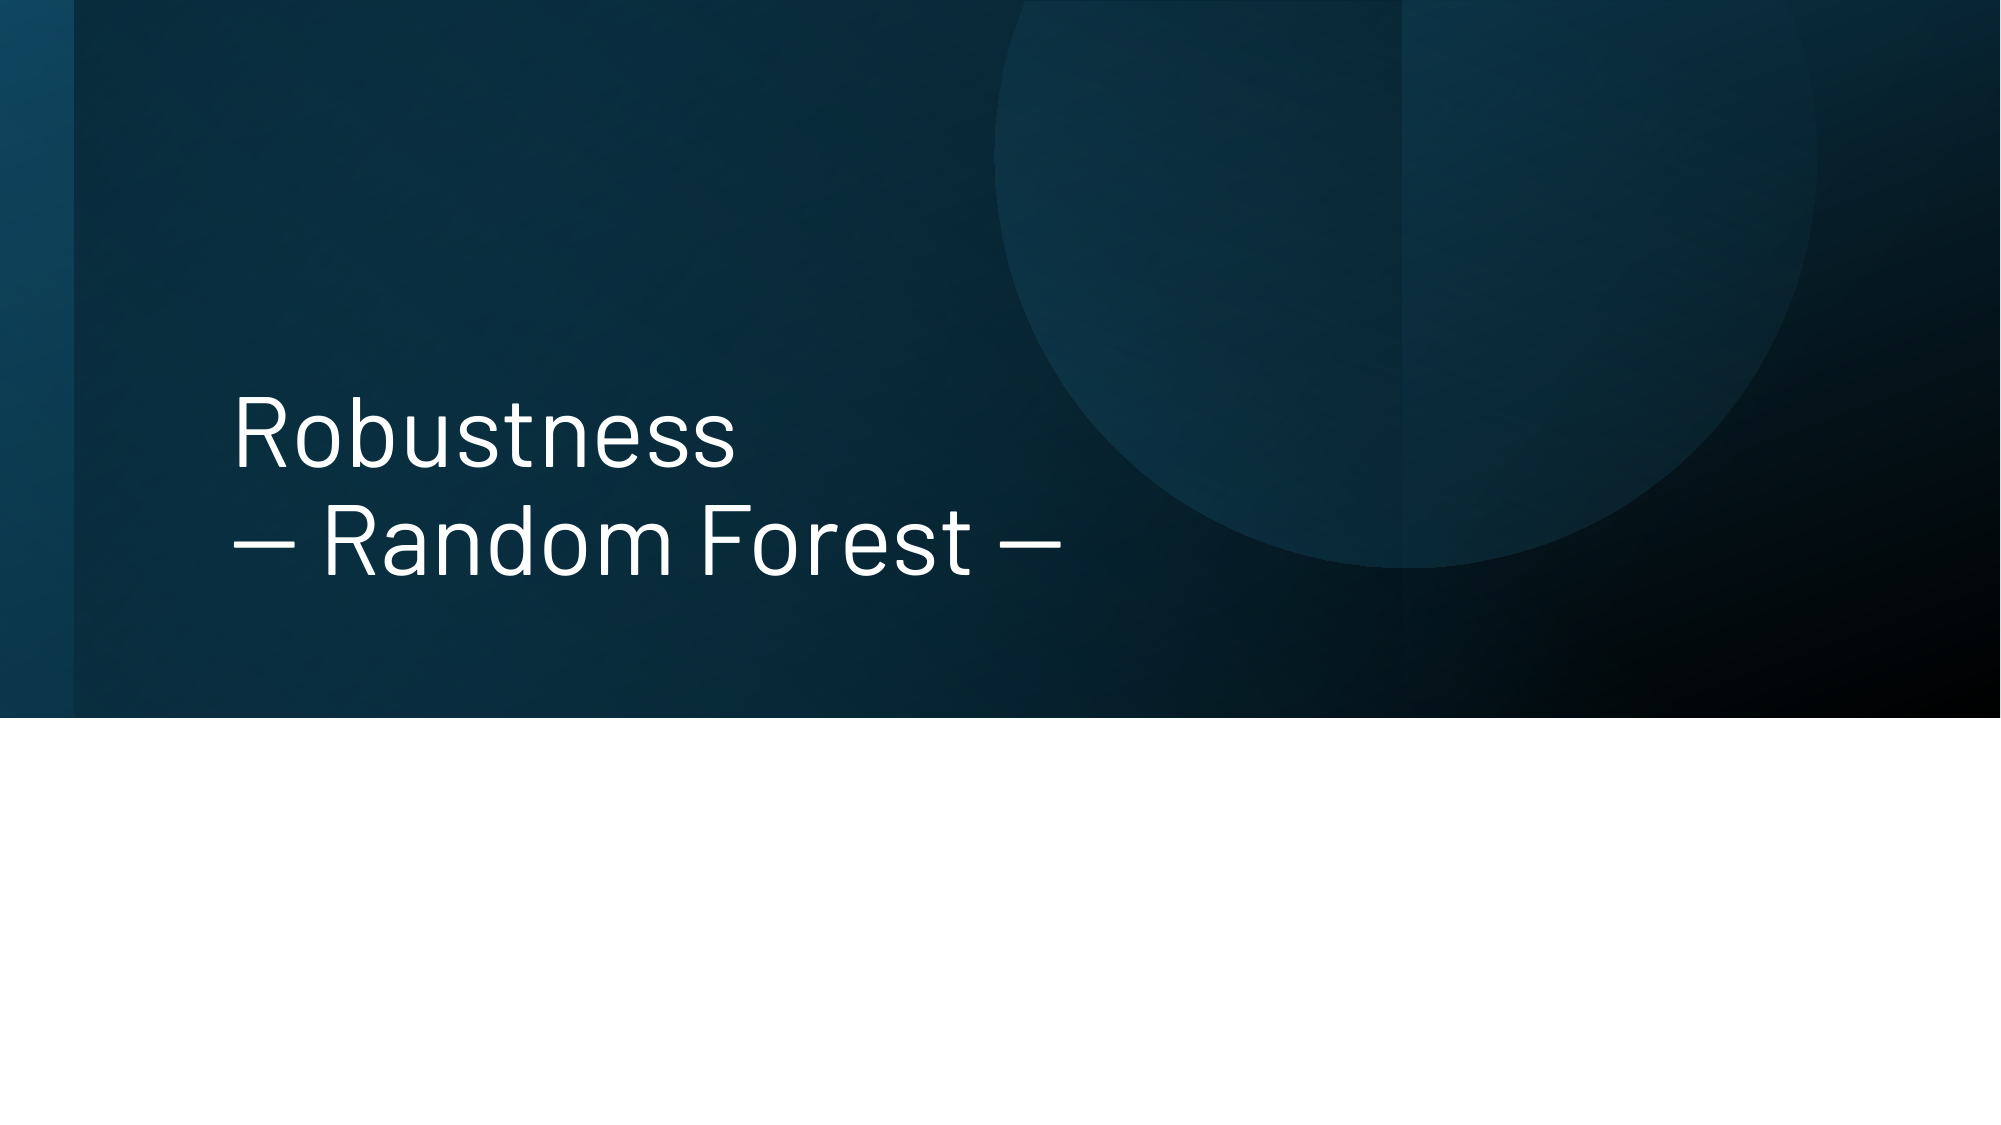

# DDML-LASSO
Robustness
-- Random Forest --